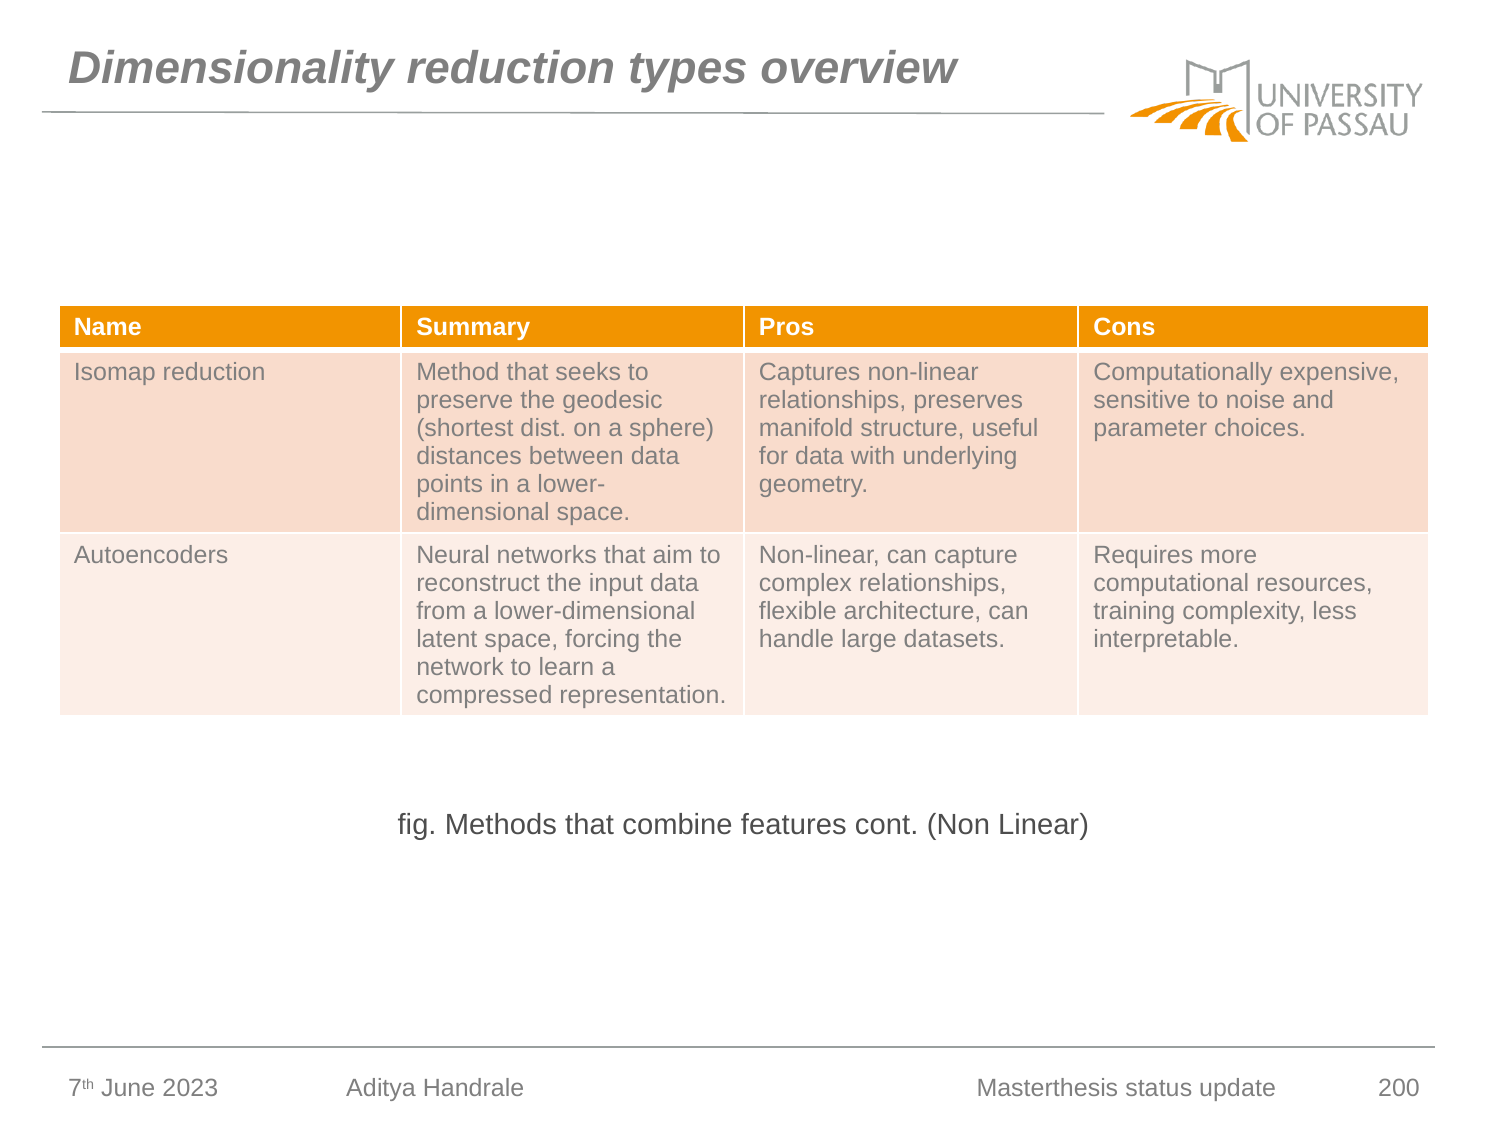

# Dimensionality reduction types overview
| Name | Summary | Pros | Cons |
| --- | --- | --- | --- |
| Isomap reduction | Method that seeks to preserve the geodesic (shortest dist. on a sphere) distances between data points in a lower-dimensional space. | Captures non-linear relationships, preserves manifold structure, useful for data with underlying geometry. | Computationally expensive, sensitive to noise and parameter choices. |
| Autoencoders | Neural networks that aim to reconstruct the input data from a lower-dimensional latent space, forcing the network to learn a compressed representation. | Non-linear, can capture complex relationships, flexible architecture, can handle large datasets. | Requires more computational resources, training complexity, less interpretable. |
fig. Methods that combine features cont. (Non Linear)
7th June 2023
Aditya Handrale
Masterthesis status update
200